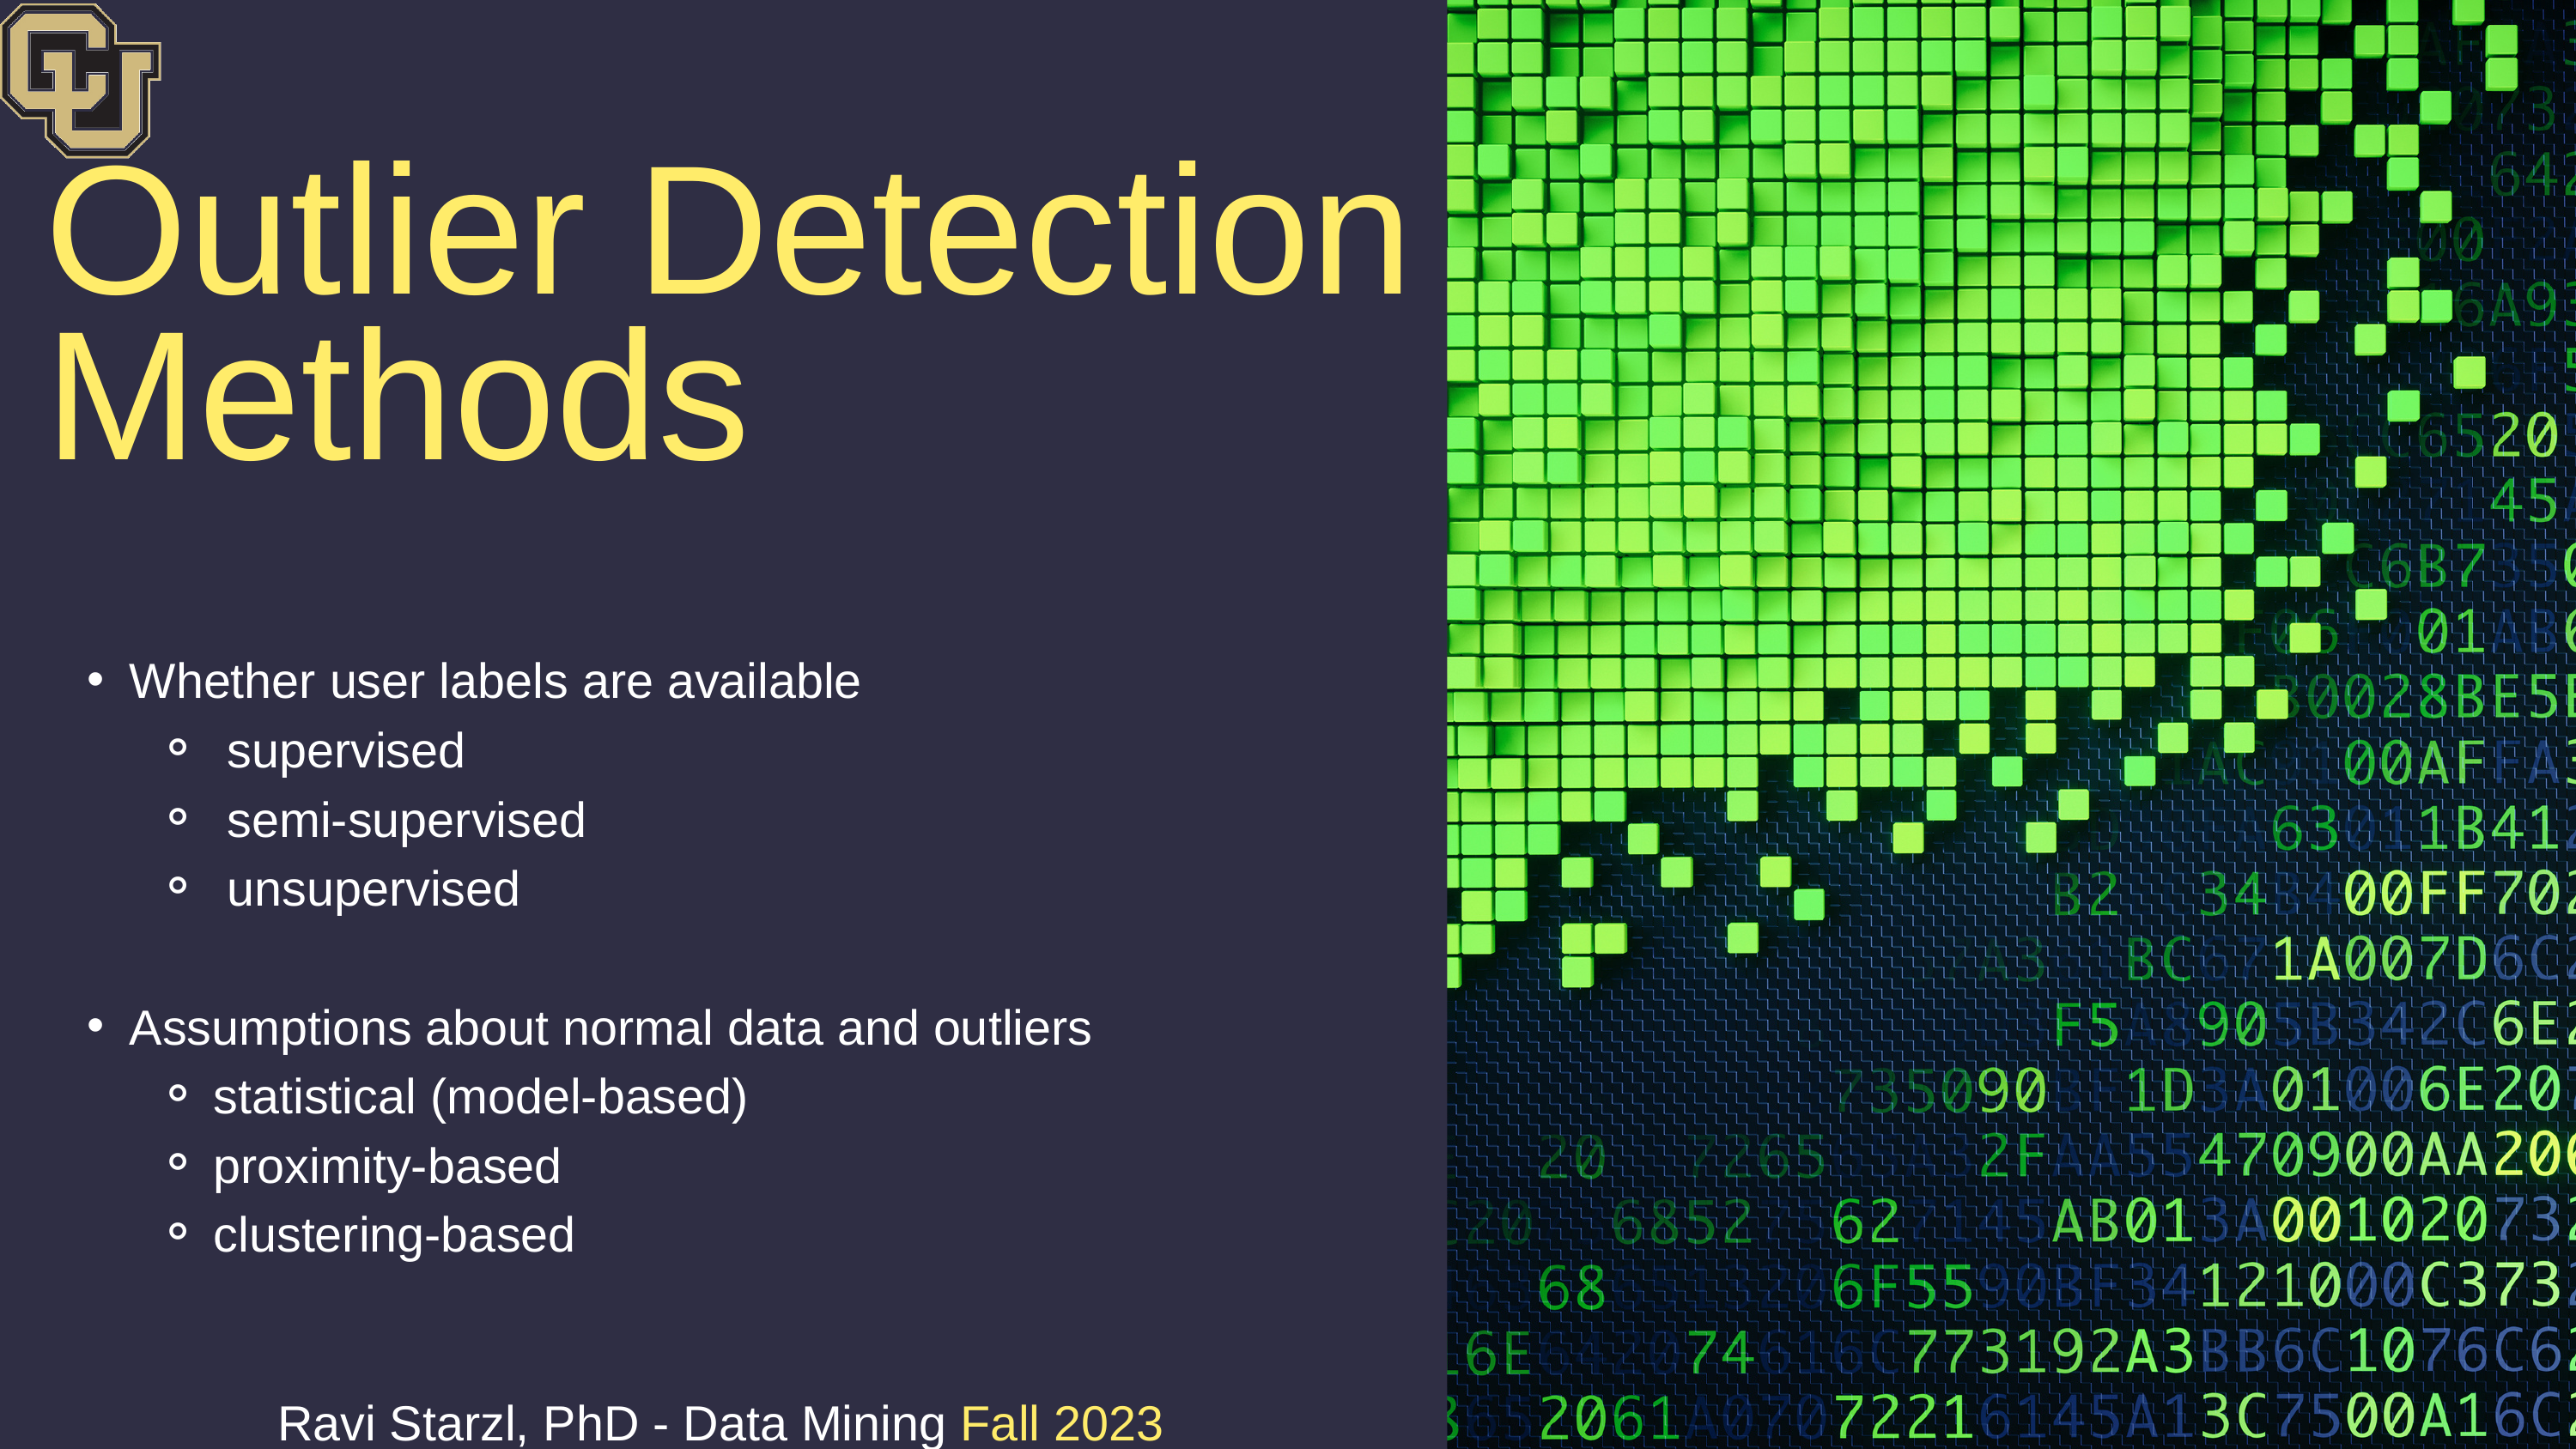

Outlier Detection Methods
Whether user labels are available
 supervised
 semi-supervised
 unsupervised

Assumptions about normal data and outliers
statistical (model-based)
proximity-based
clustering-based
Ravi Starzl, PhD - Data Mining Fall 2023